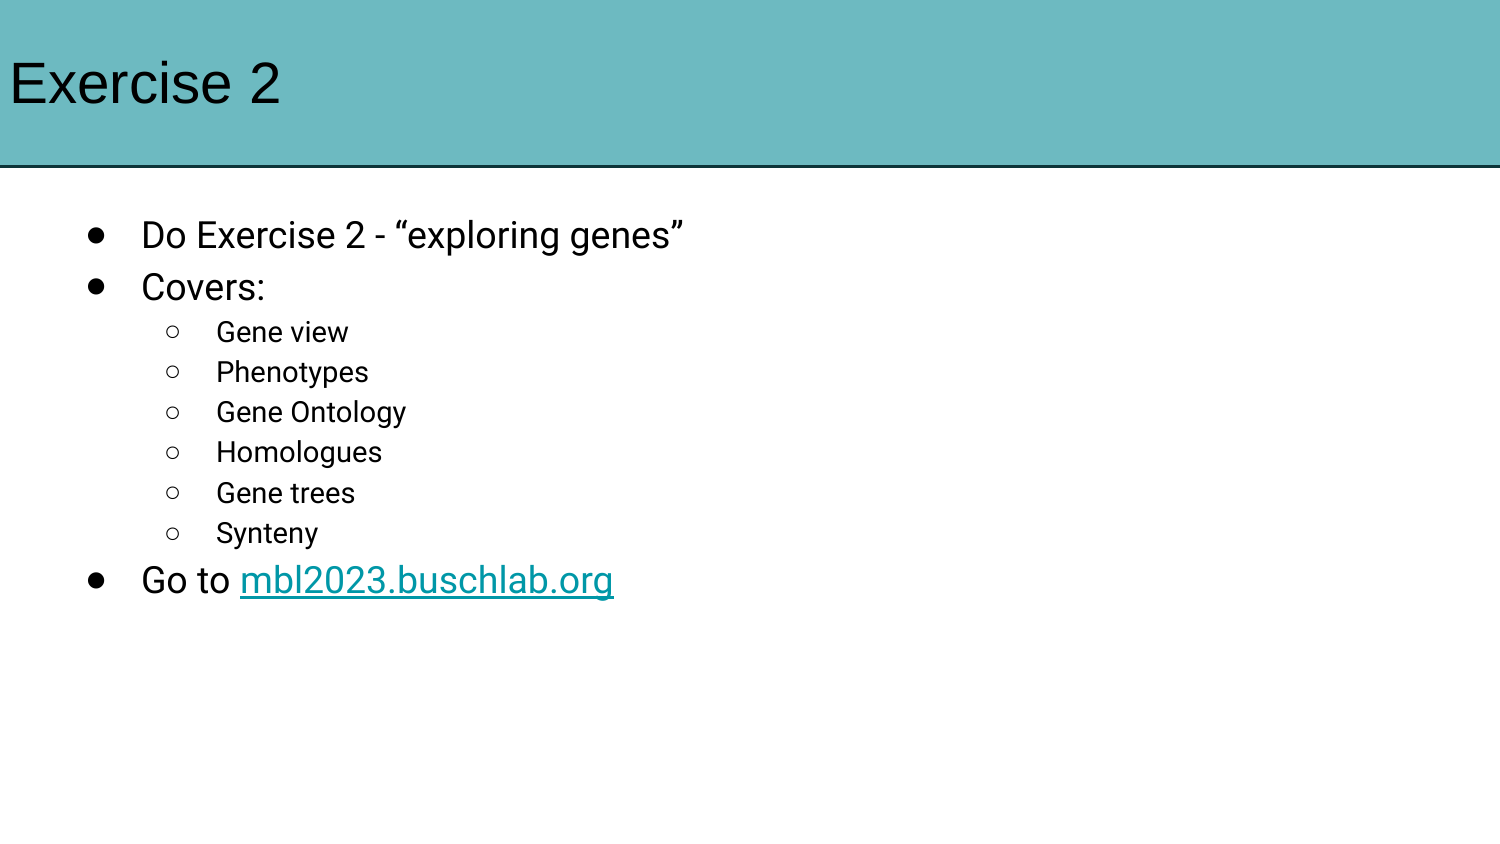

# Exercise 2
Do Exercise 2 - “exploring genes”
Covers:
Gene view
Phenotypes
Gene Ontology
Homologues
Gene trees
Synteny
Go to mbl2023.buschlab.org